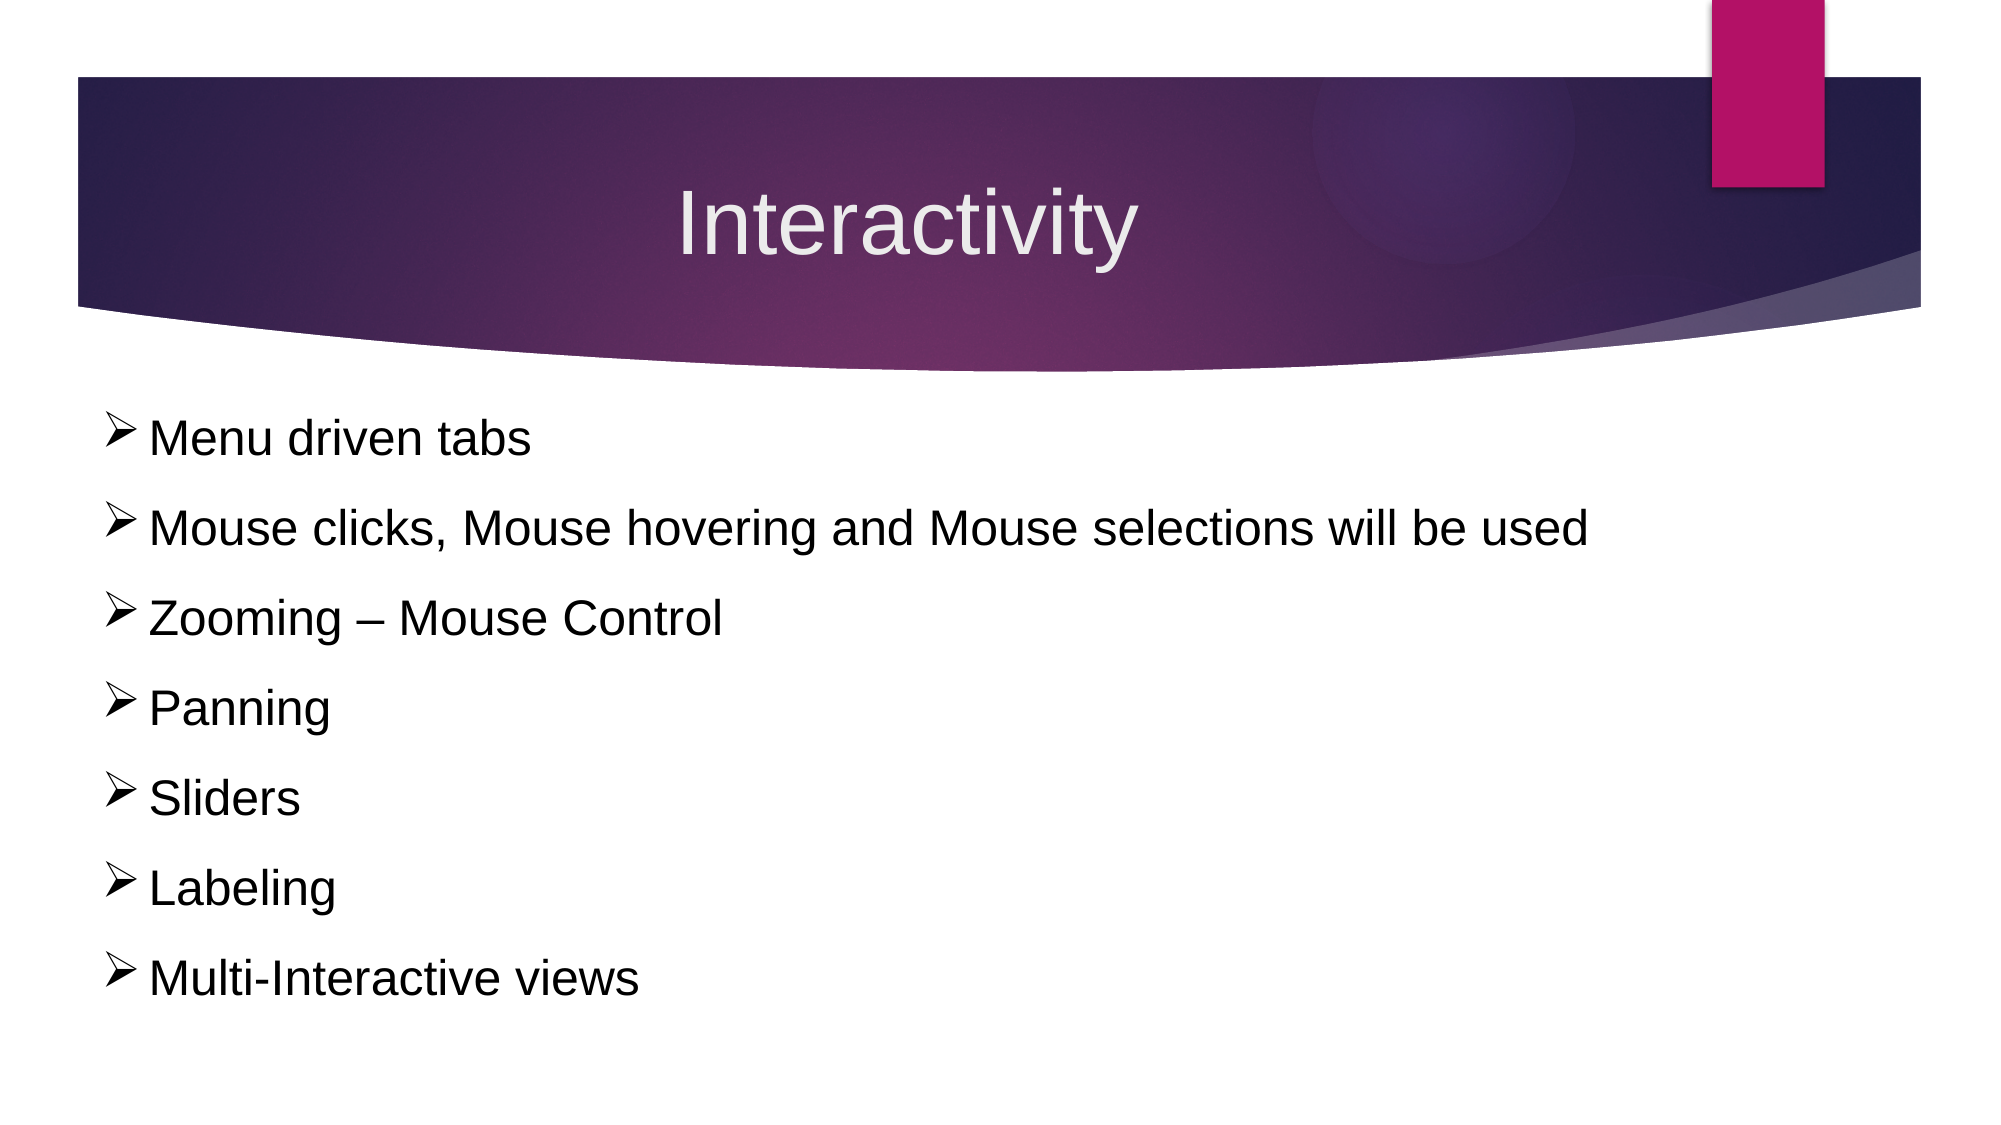

# Interactivity
Menu driven tabs
Mouse clicks, Mouse hovering and Mouse selections will be used
Zooming – Mouse Control
Panning
Sliders
Labeling
Multi-Interactive views